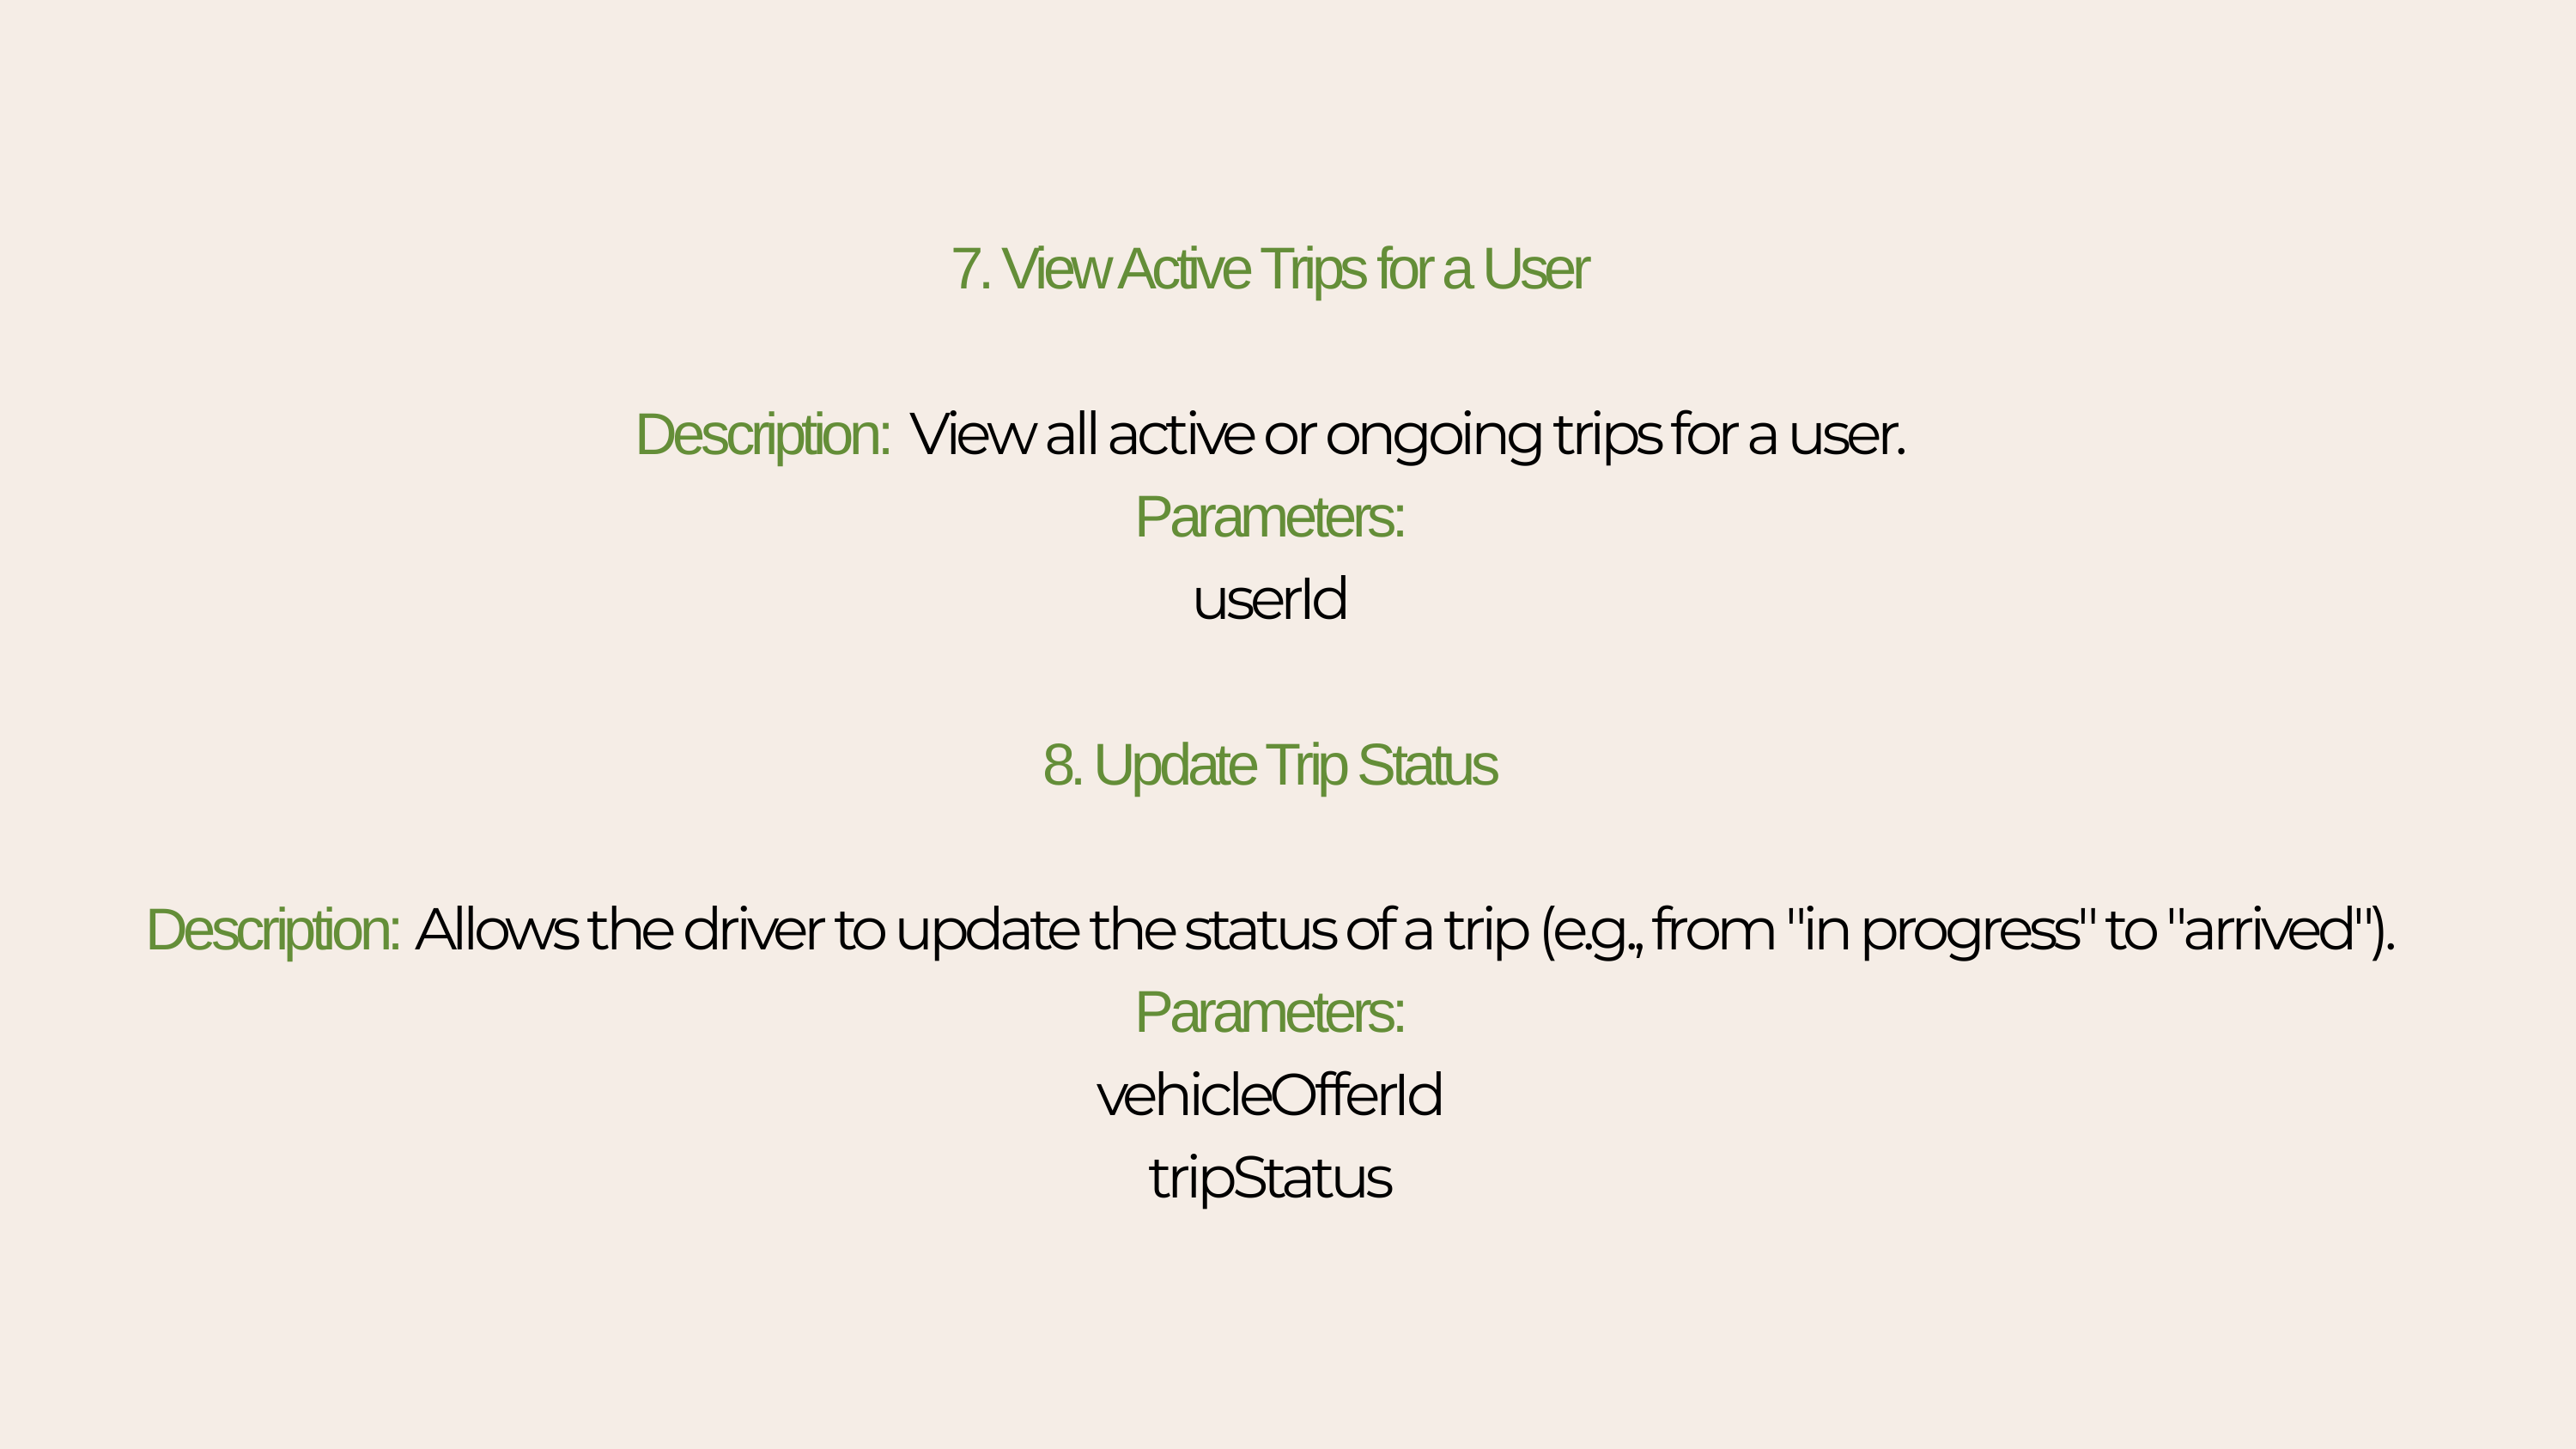

7. View Active Trips for a User

Description: View all active or ongoing trips for a user.
Parameters:
userId

8. Update Trip Status

Description: Allows the driver to update the status of a trip (e.g., from "in progress" to "arrived").
Parameters:
vehicleOfferId
tripStatus